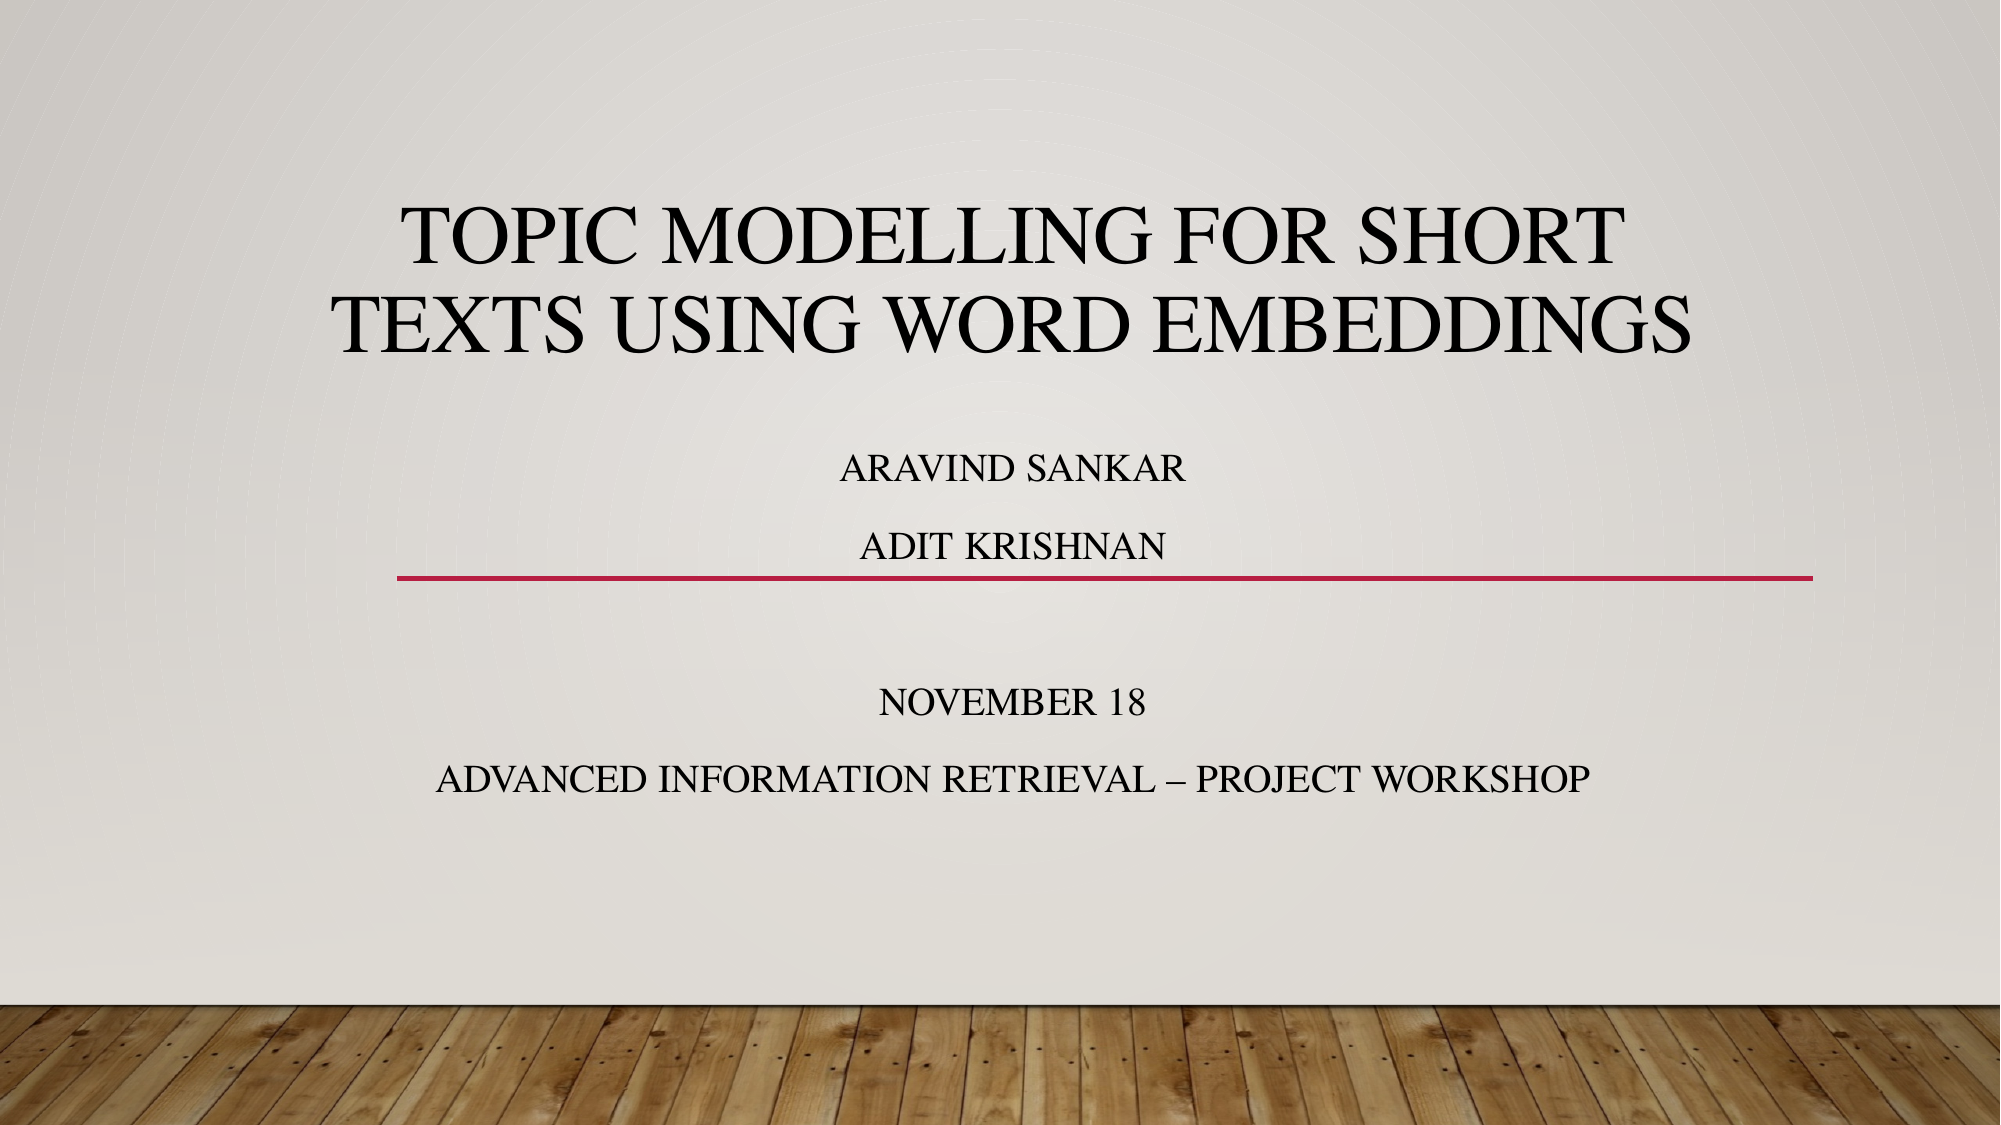

# Topic modelling for short texts using word embeddings
Aravind sankar
Adit krishnan

November 18
Advanced Information Retrieval – Project Workshop